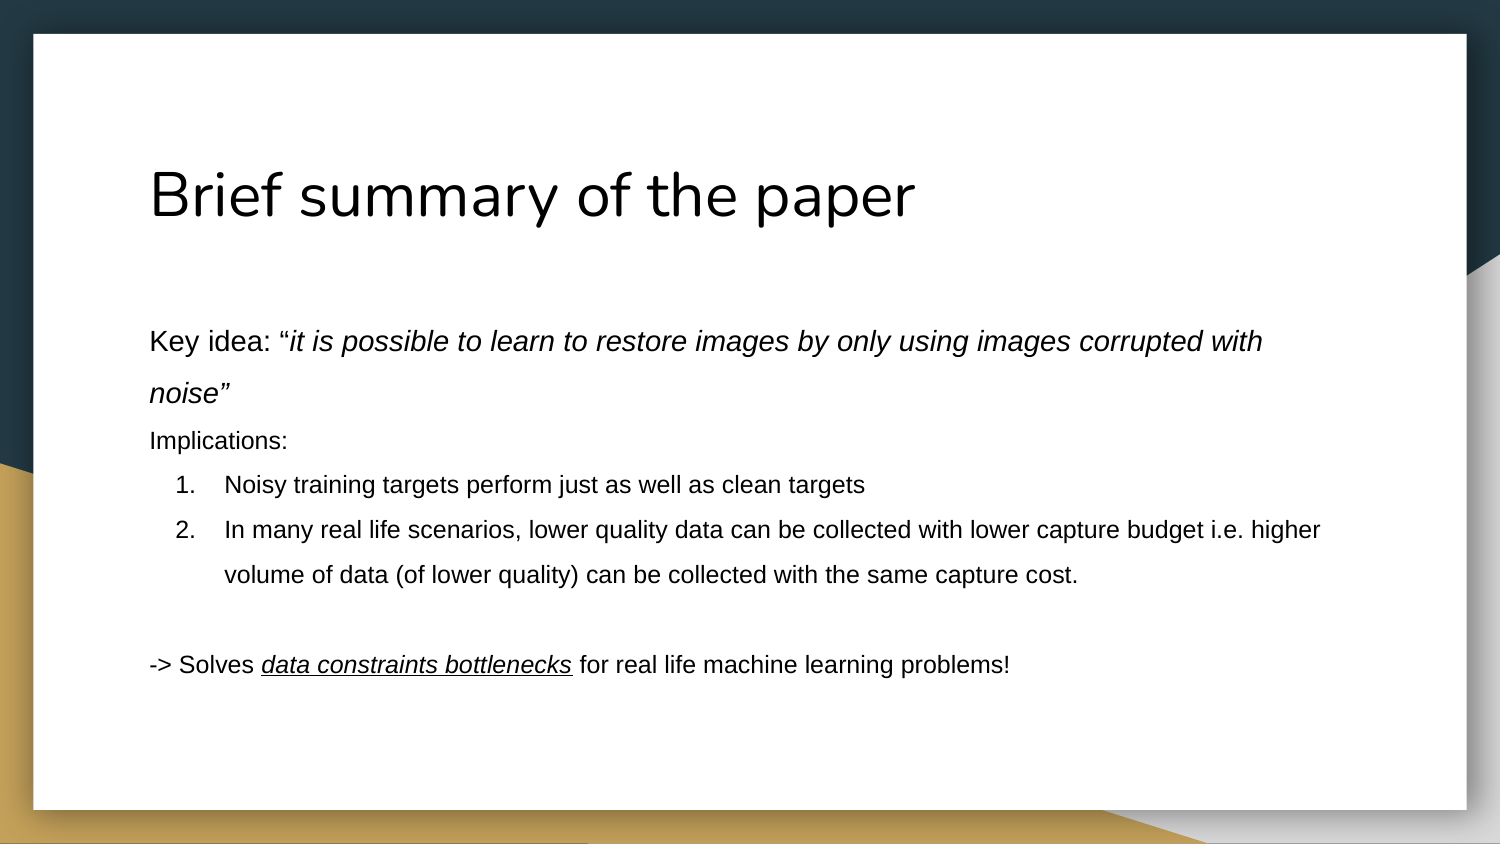

# Brief summary of the paper
Key idea: “it is possible to learn to restore images by only using images corrupted with noise”
Implications:
Noisy training targets perform just as well as clean targets
In many real life scenarios, lower quality data can be collected with lower capture budget i.e. higher volume of data (of lower quality) can be collected with the same capture cost.

-> Solves data constraints bottlenecks for real life machine learning problems!